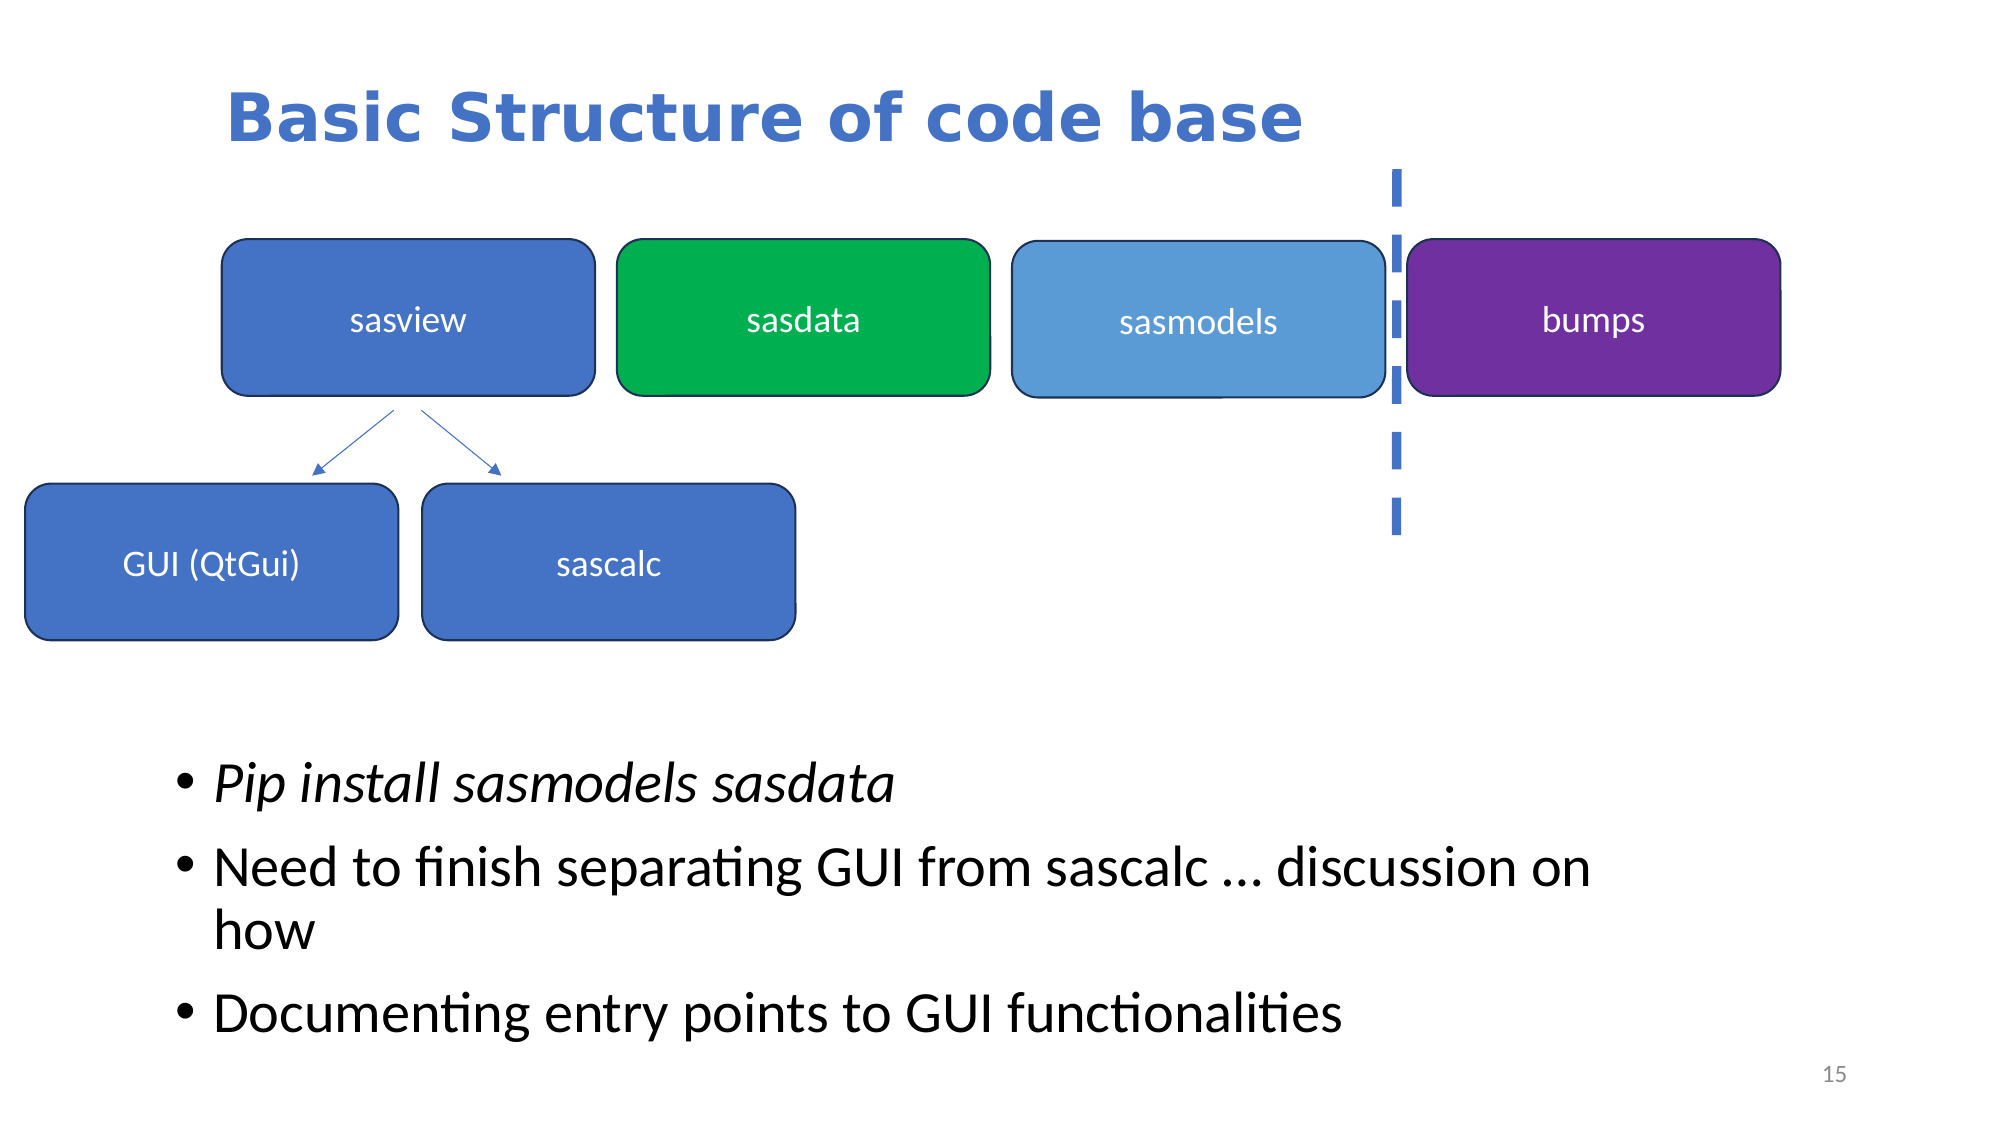

Basic Structure of code base
sasview
sasdata
bumps
sasmodels
sascalc
GUI (QtGui)
Pip install sasmodels sasdata
Need to finish separating GUI from sascalc … discussion on how
Documenting entry points to GUI functionalities

15